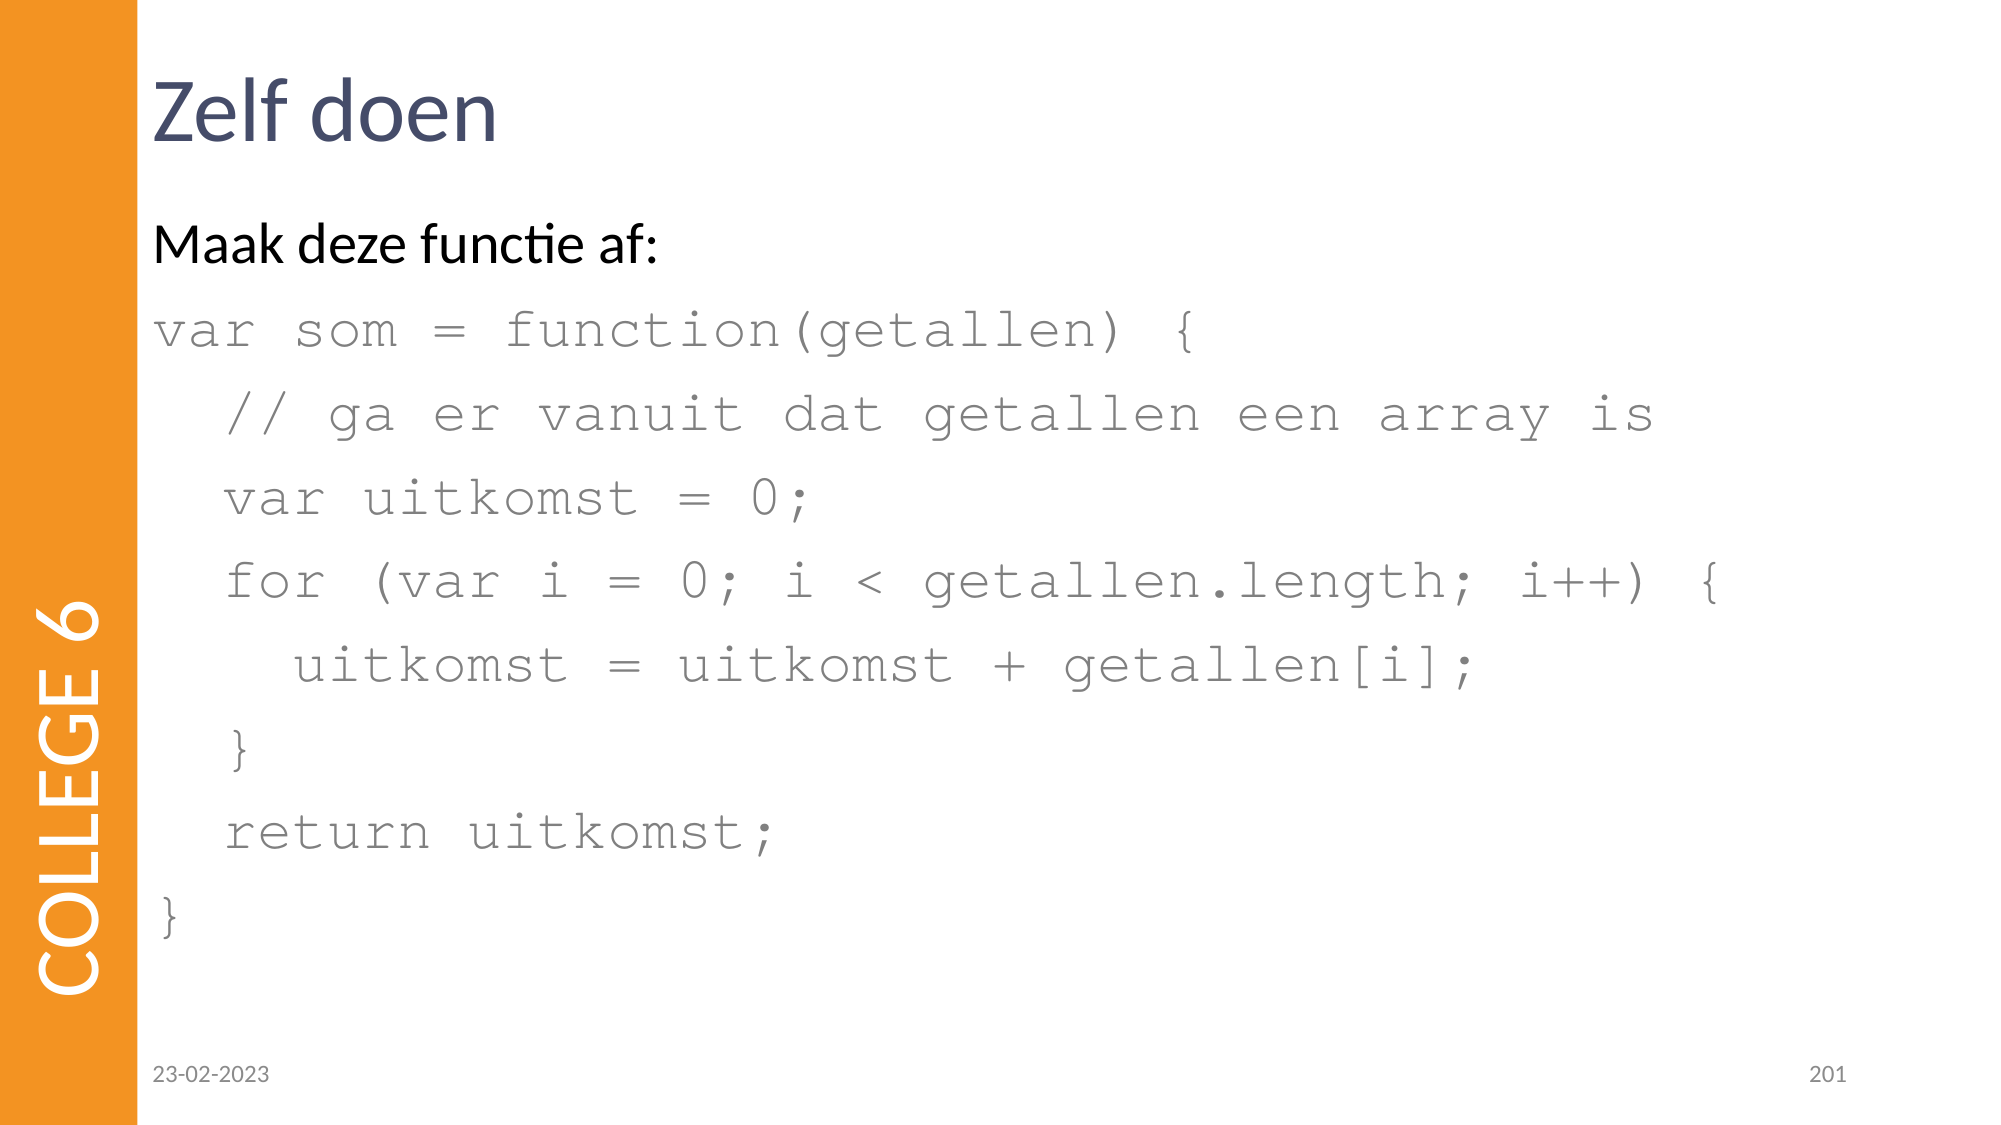

# Zelf doen
Maak deze functie af:
var som = function(getallen) {
  // ga er vanuit dat getallen een array is
  var uitkomst = 0;
  for (var i = 0; i < getallen.length; i++) {
    uitkomst = uitkomst + getallen[i];
  }
  return uitkomst;
}
COLLEGE 6
23-02-2023

201